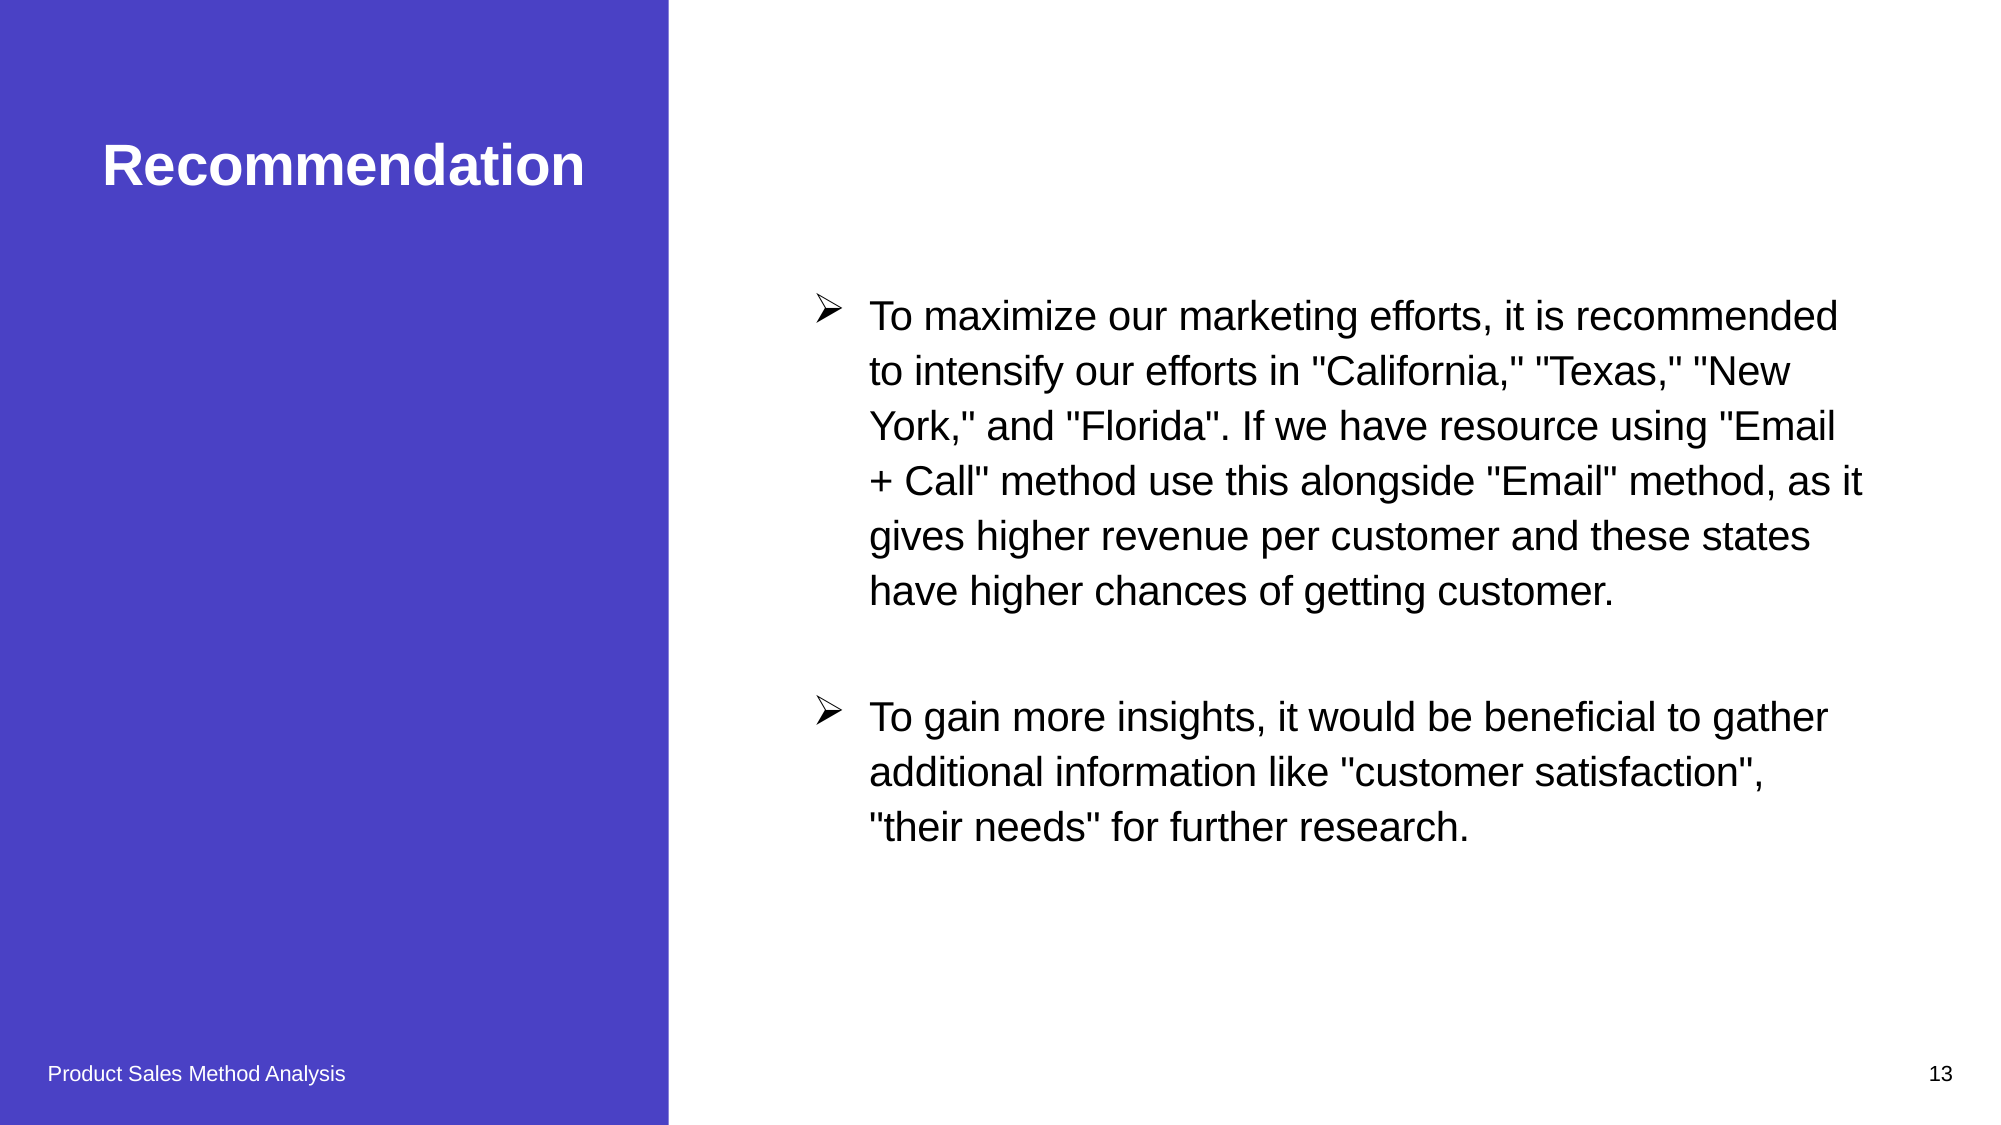

# Recommendation
To maximize our marketing efforts, it is recommended to intensify our efforts in "California," "Texas," "New York," and "Florida". If we have resource using "Email + Call" method use this alongside "Email" method, as it gives higher revenue per customer and these states have higher chances of getting customer.
To gain more insights, it would be beneficial to gather additional information like "customer satisfaction", "their needs" for further research.
Product Sales Method Analysis
13